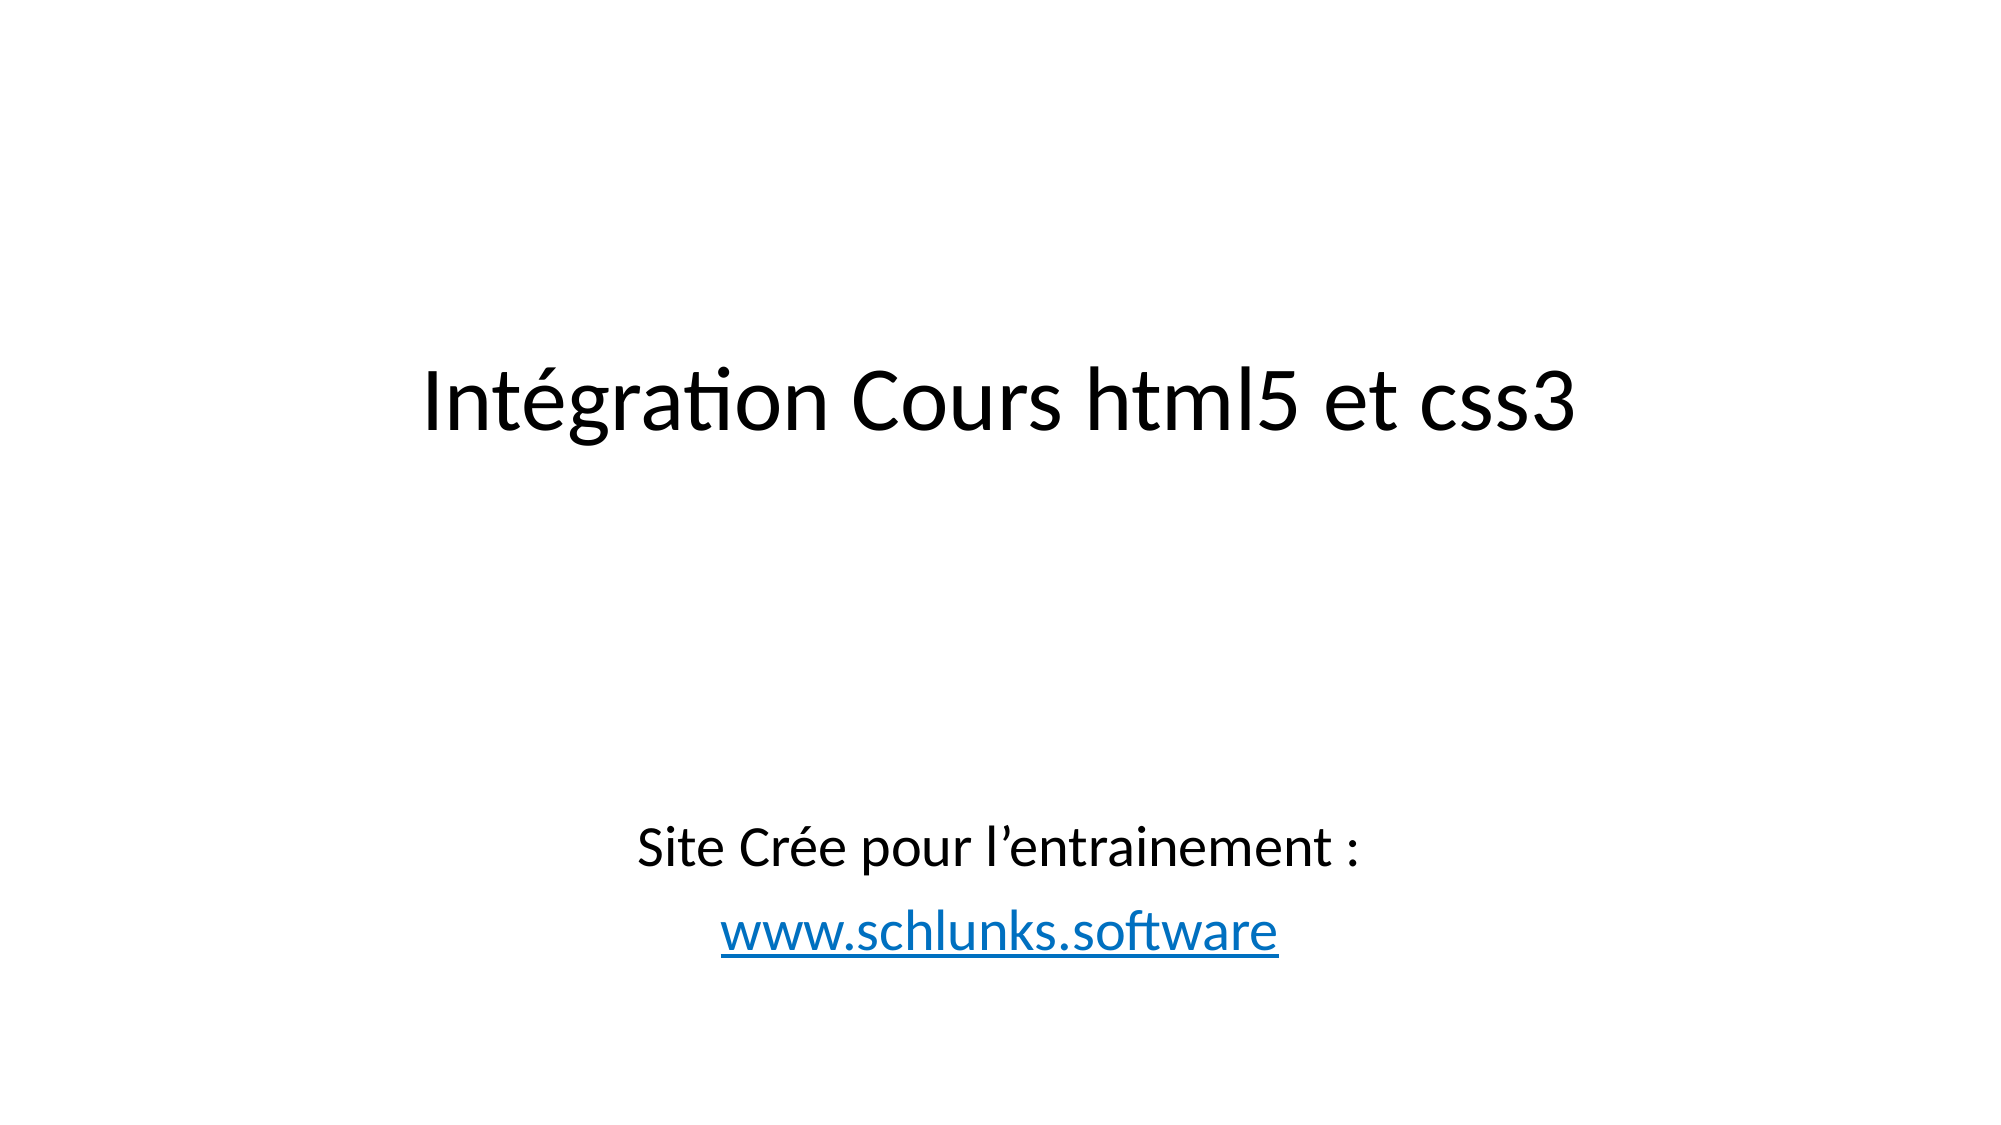

# Intégration Cours html5 et css3
Site Crée pour l’entrainement :
www.schlunks.software